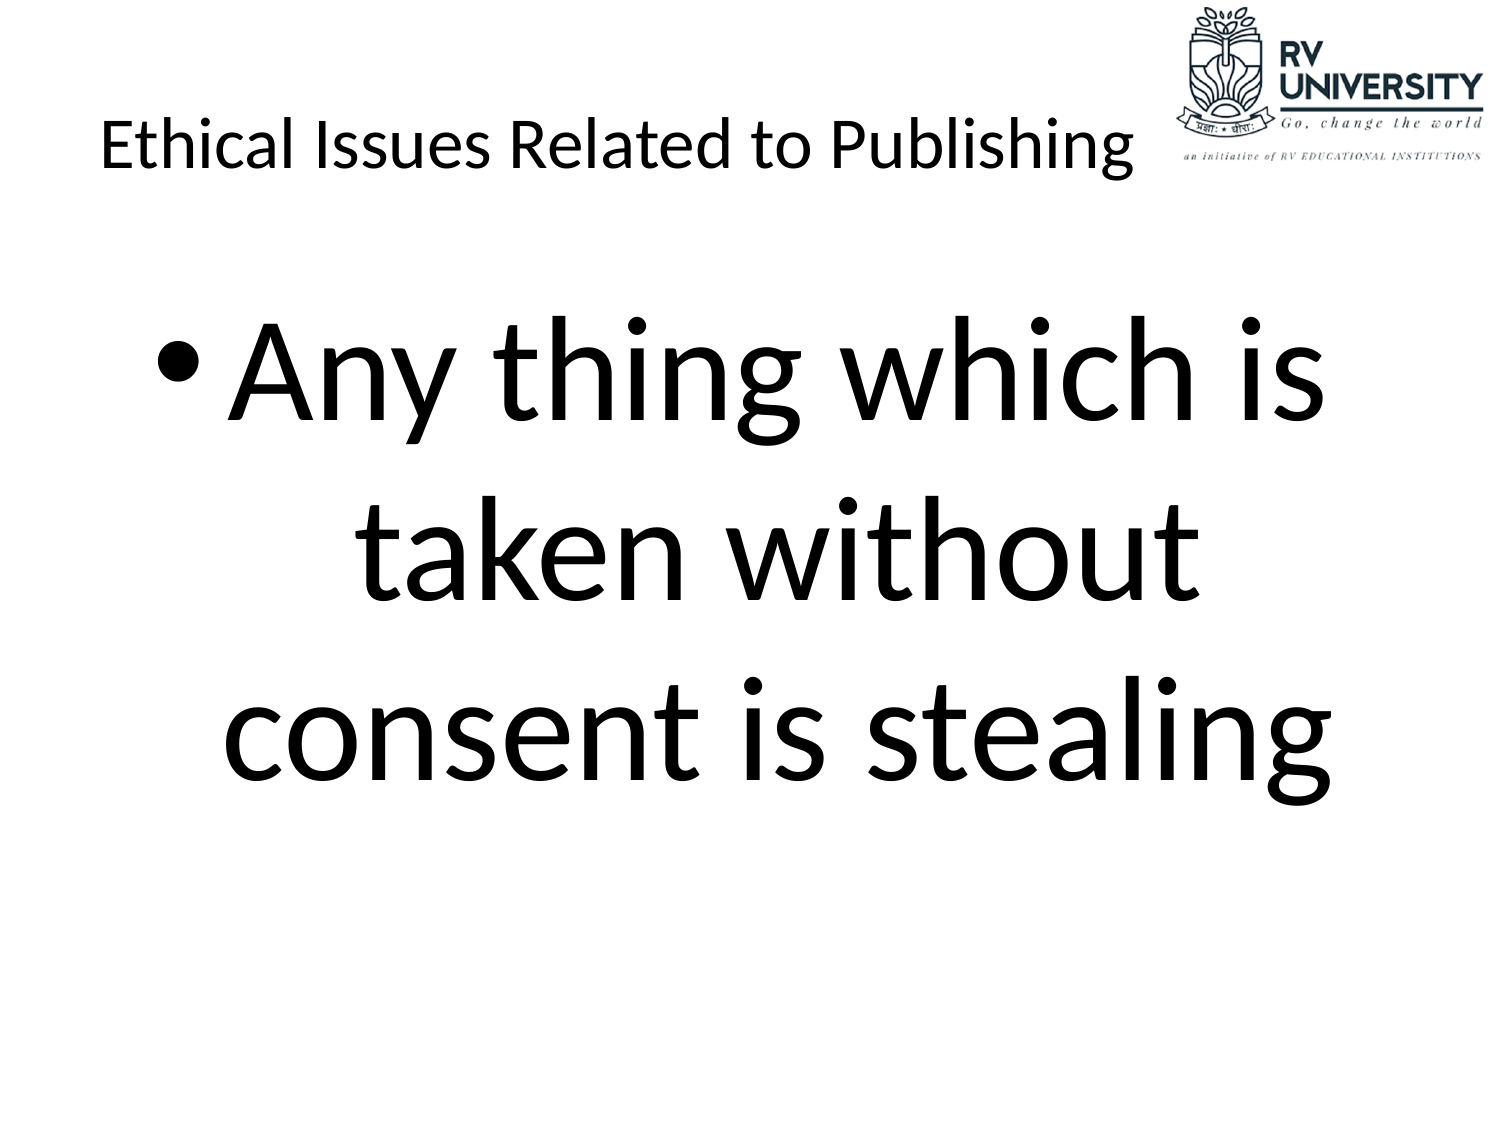

# Ethical Issues Related to Publishing
Any thing which is taken without consent is stealing